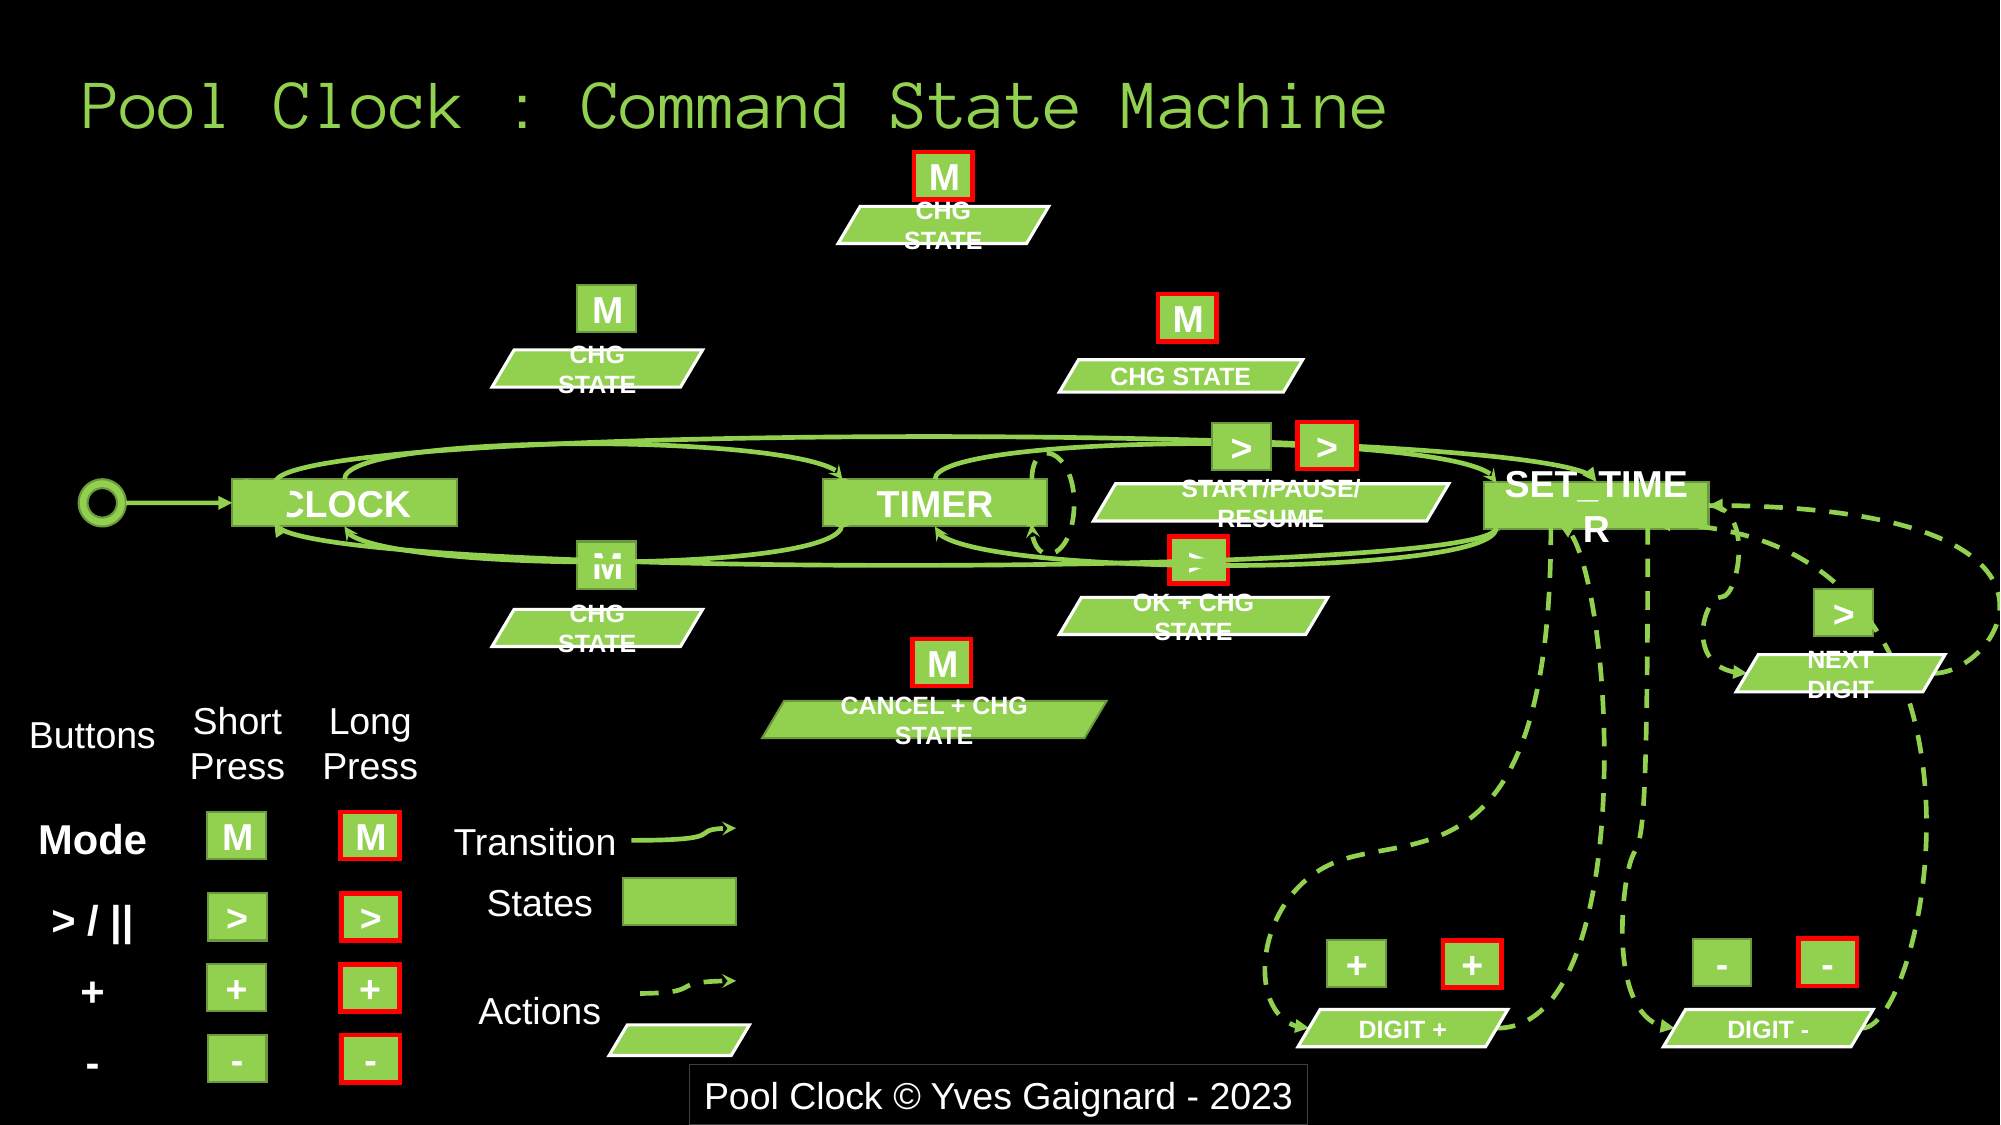

# Pool Clock : Command State Machine
M
CHG STATE
M
M
CHG STATE
CHG STATE
>
>

CLOCK
TIMER

SET_TIMER

START/PAUSE/RESUME

>
M
>
OK + CHG STATE
CHG STATE
M
NEXT DIGIT
Short Press
Long Press
CANCEL + CHG STATE
Buttons
Mode
Transition
M
M
States

> / ||
>
>
-
-
+
+
+
+
+
Actions
DIGIT +
DIGIT -

-
-
-
Pool Clock © Yves Gaignard - 2023